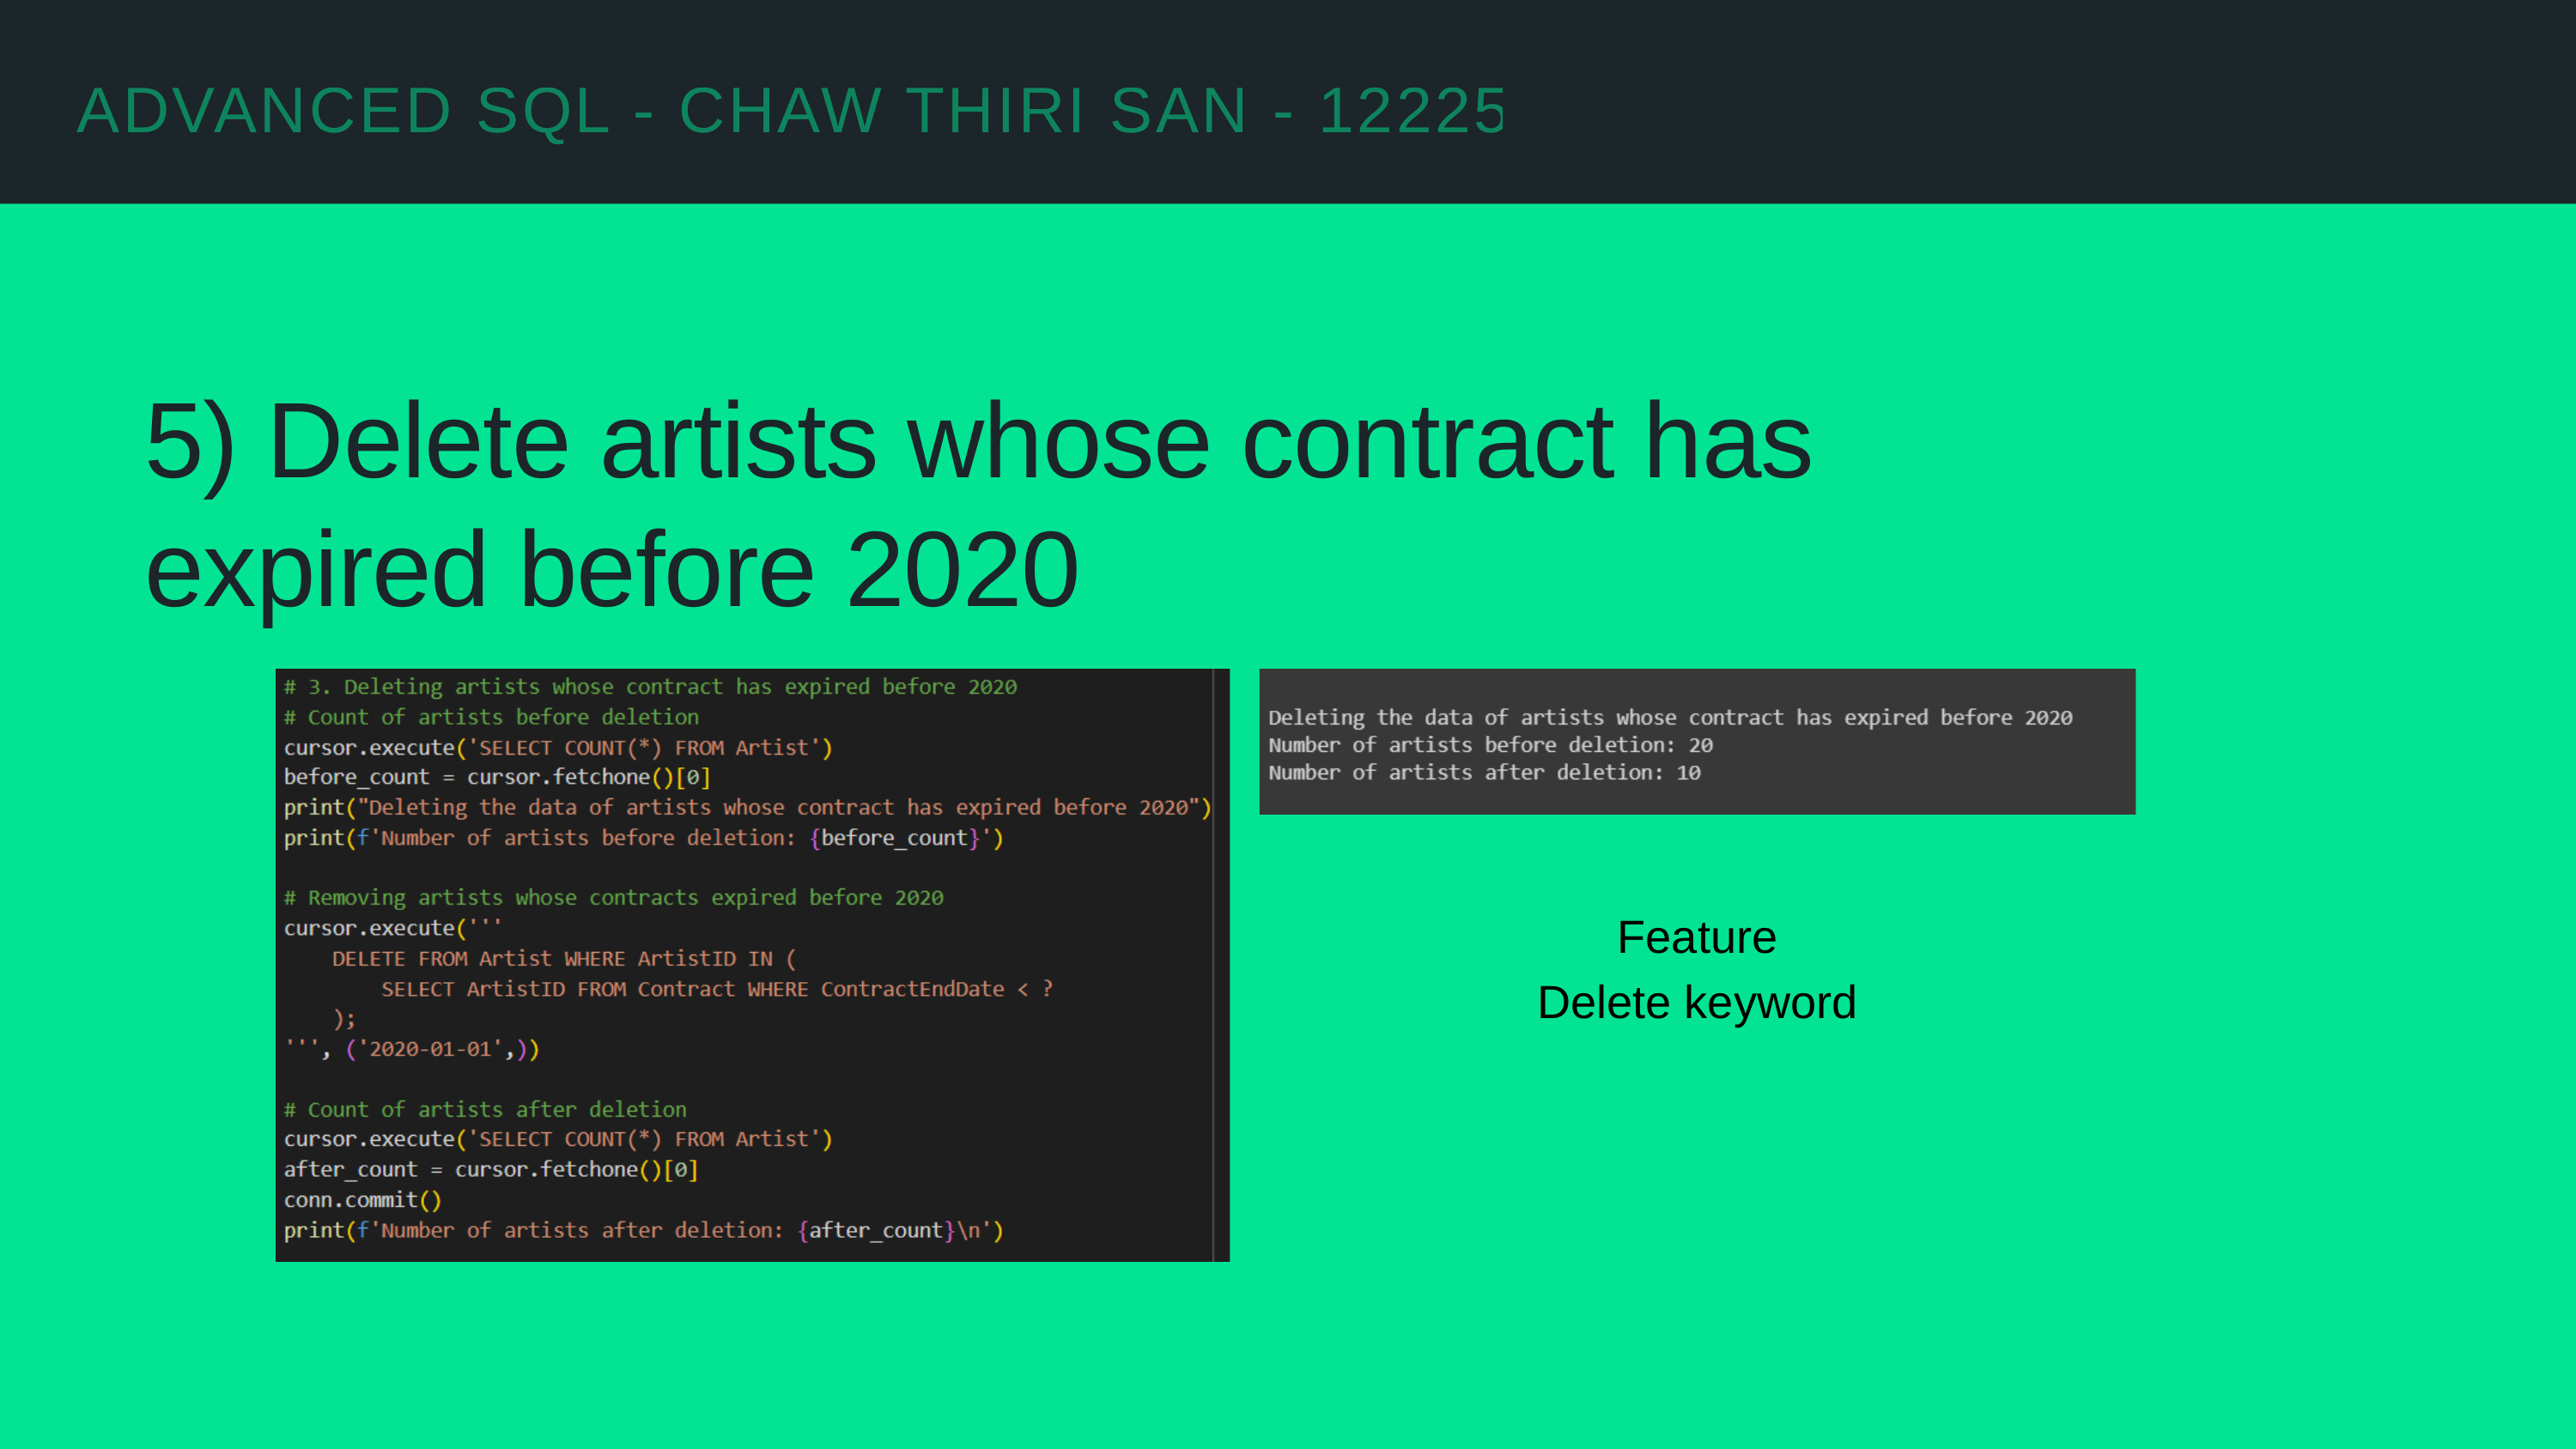

ADVANCED SQL - CHAW THIRI SAN - 12225272
5) Delete artists whose contract has expired before 2020

Feature
Delete keyword